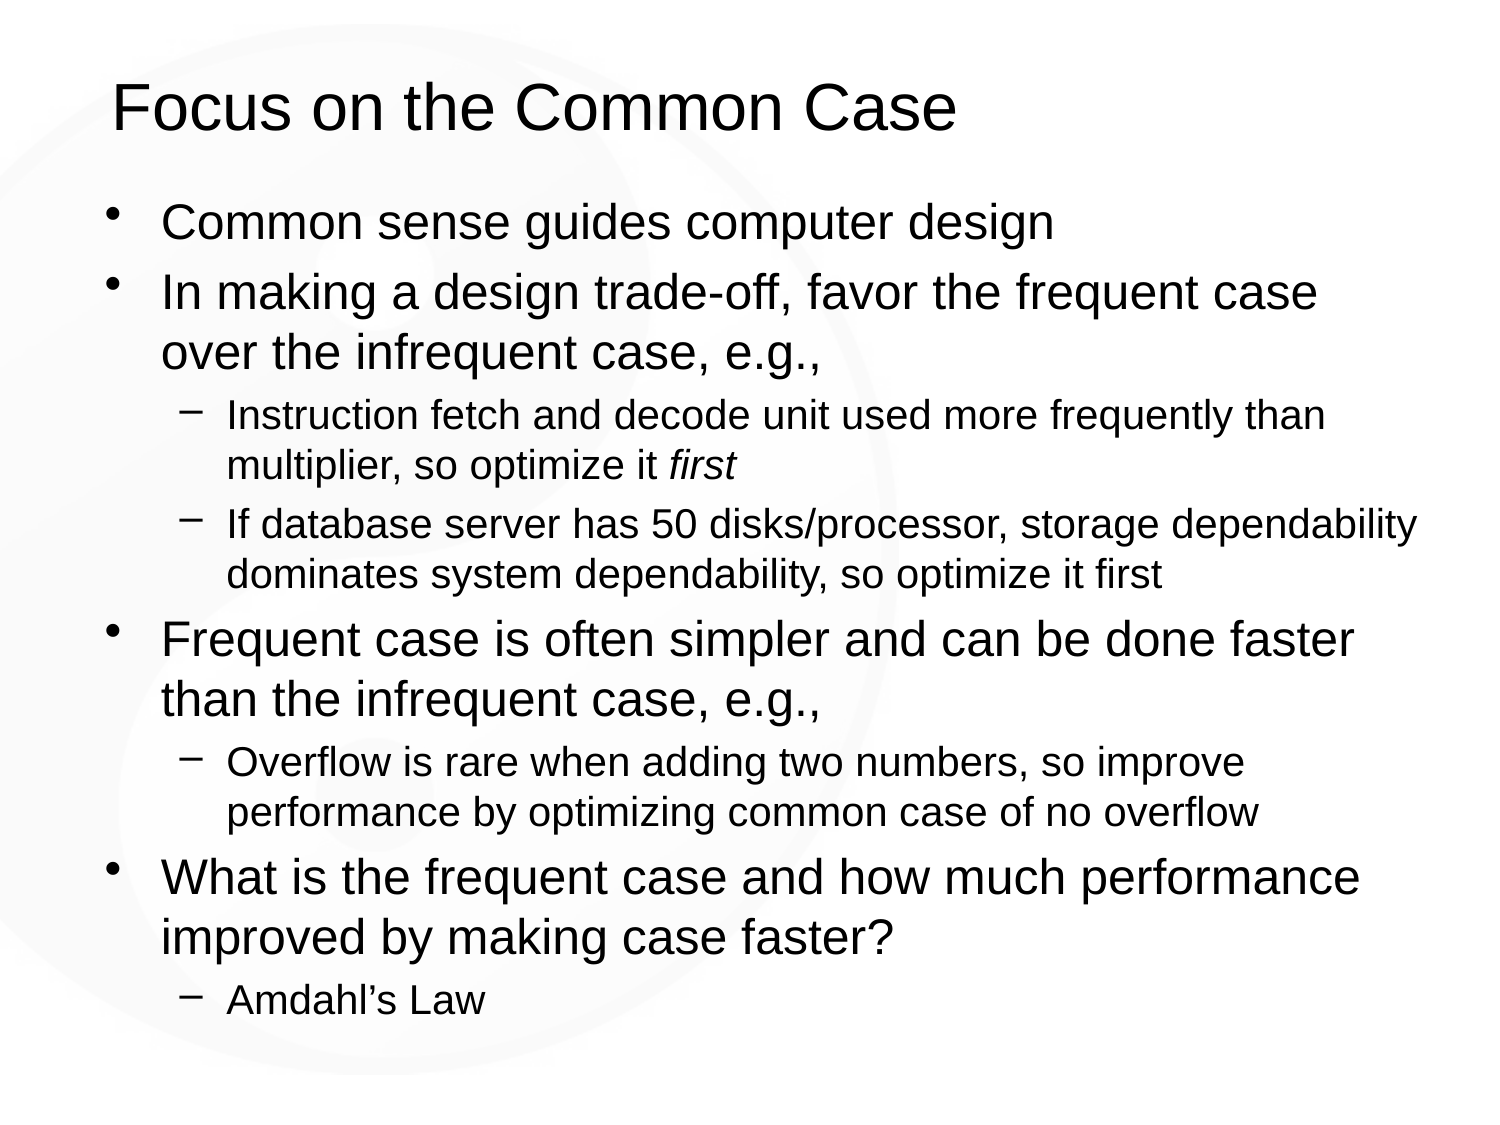

# Focus on the Common Case
Common sense guides computer design
In making a design trade-off, favor the frequent case over the infrequent case, e.g.,
Instruction fetch and decode unit used more frequently than multiplier, so optimize it first
If database server has 50 disks/processor, storage dependability dominates system dependability, so optimize it first
Frequent case is often simpler and can be done faster than the infrequent case, e.g.,
Overflow is rare when adding two numbers, so improve performance by optimizing common case of no overflow
What is the frequent case and how much performance improved by making case faster?
Amdahl’s Law